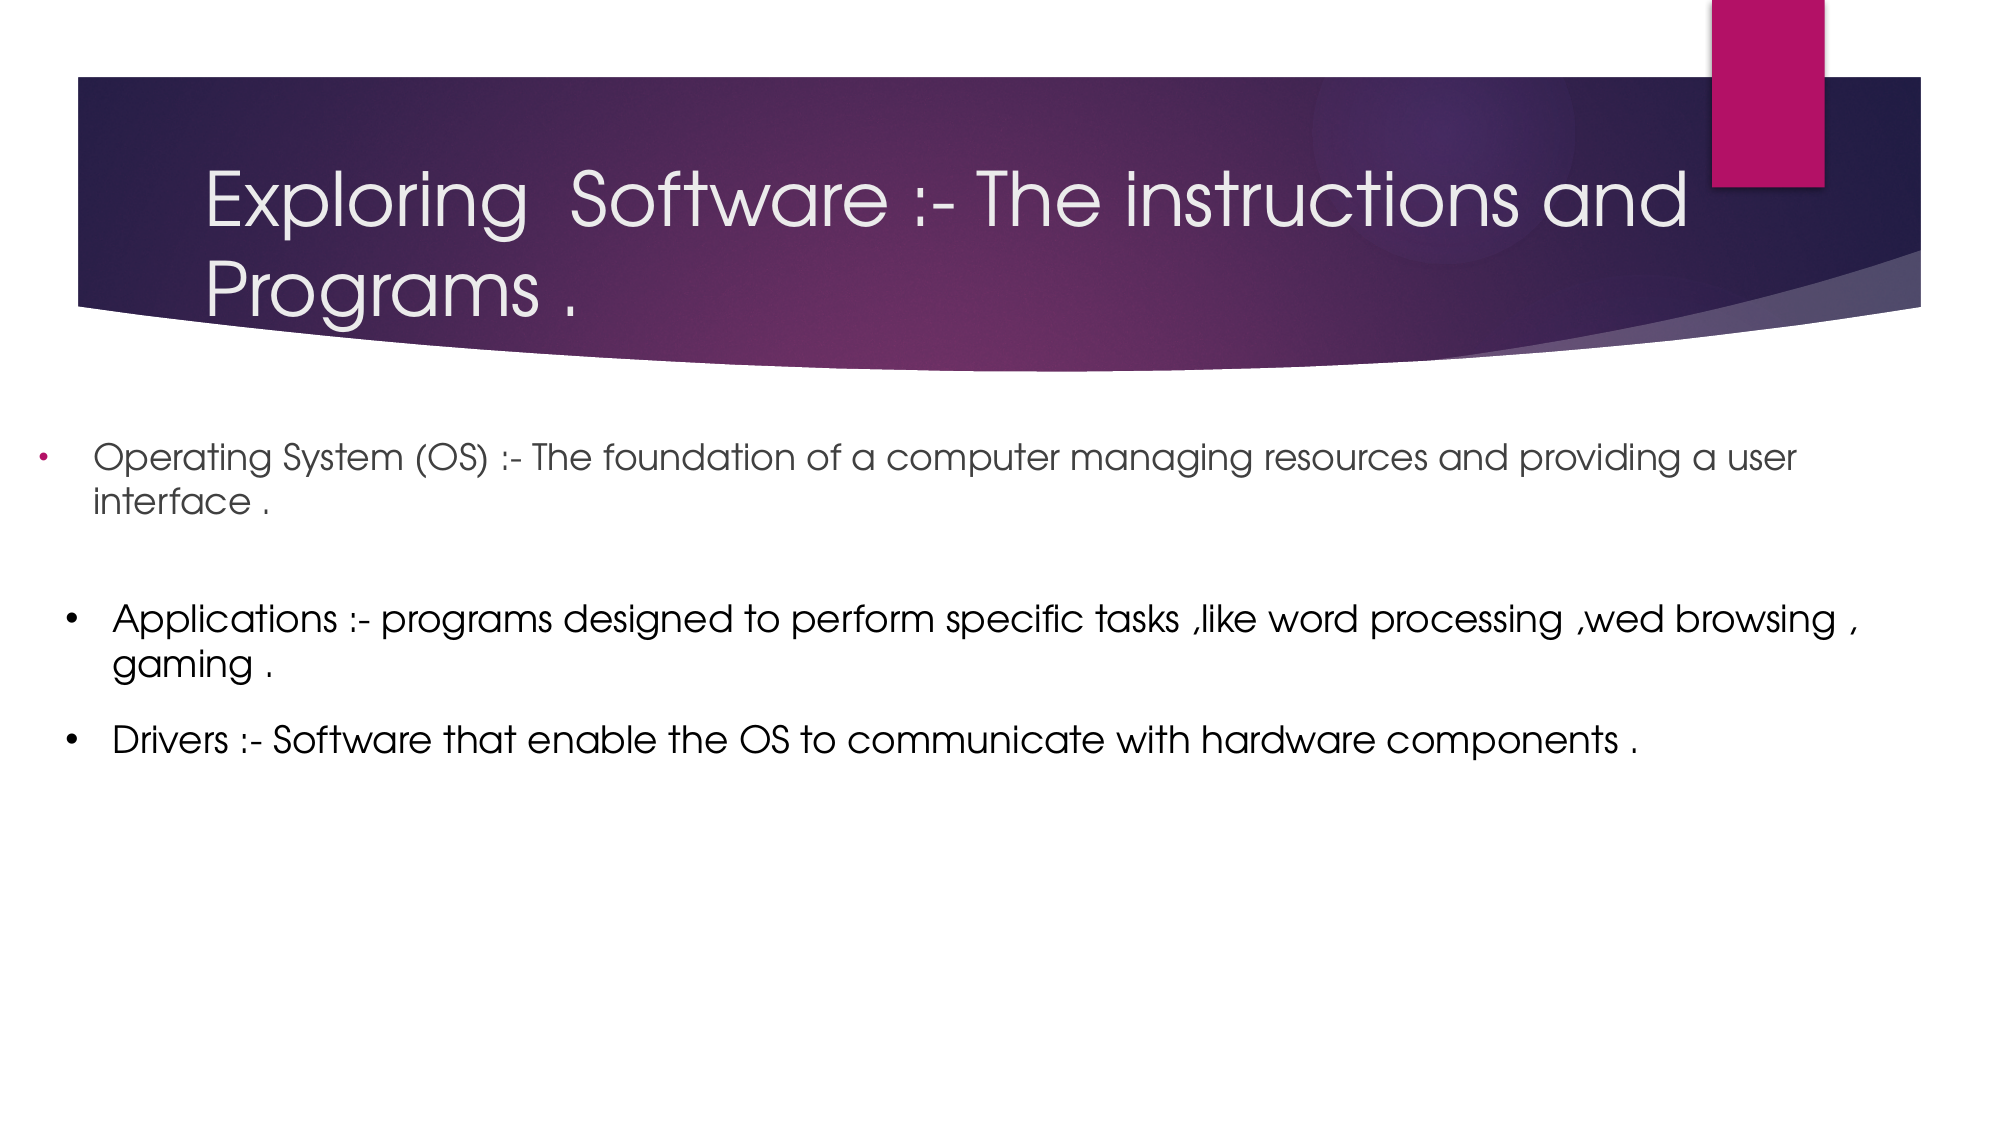

# Exploring  Software :- The instructions and Programs .
Operating System (OS) :- The foundation of a computer managing resources and providing a user interface .
Applications :- programs designed to perform specific tasks ,like word processing ,wed browsing , gaming .

Drivers :- Software that enable the OS to communicate with hardware components .